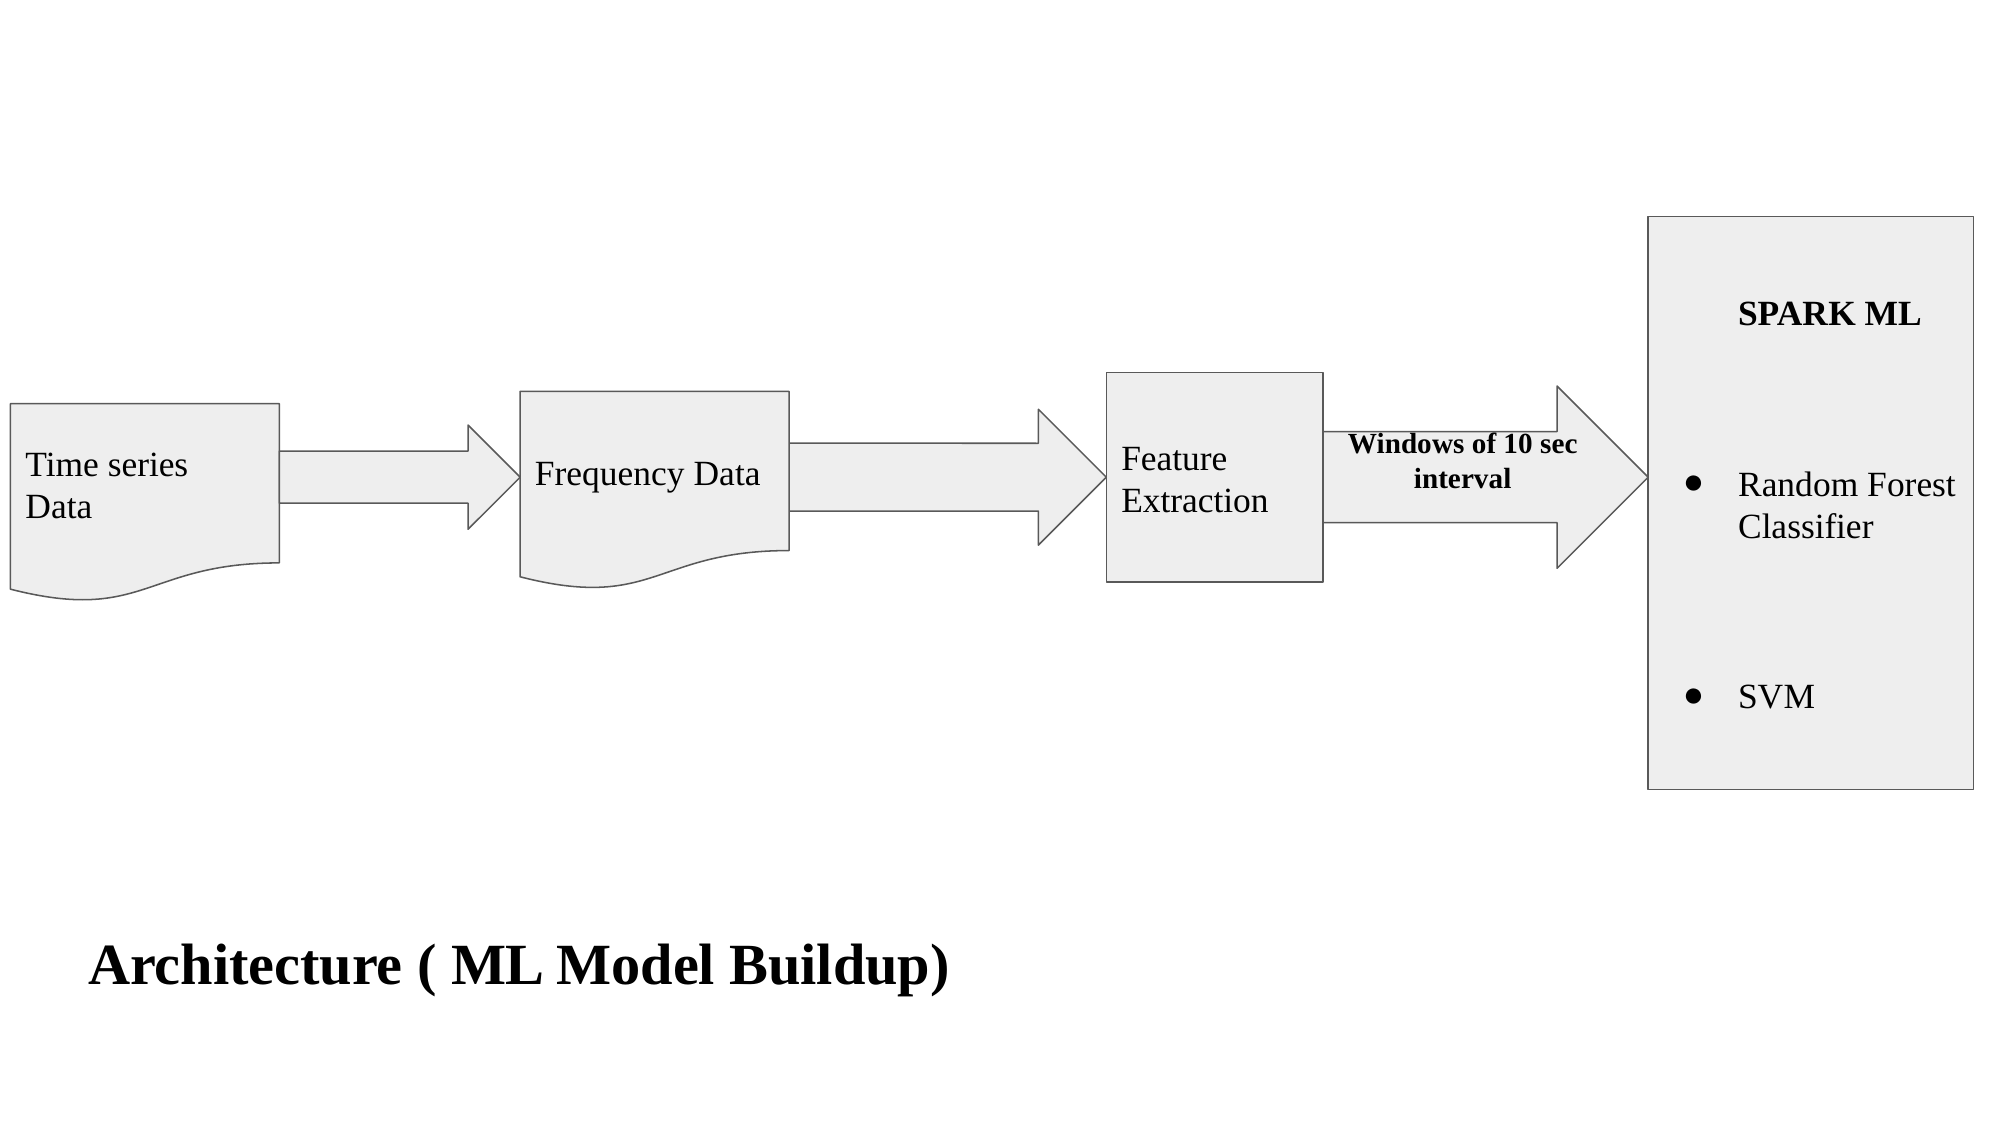

SPARK ML

Random Forest Classifier

SVM
Feature Extraction
Windows of 10 sec interval

Frequency Data
Time series Data

Architecture ( ML Model Buildup)